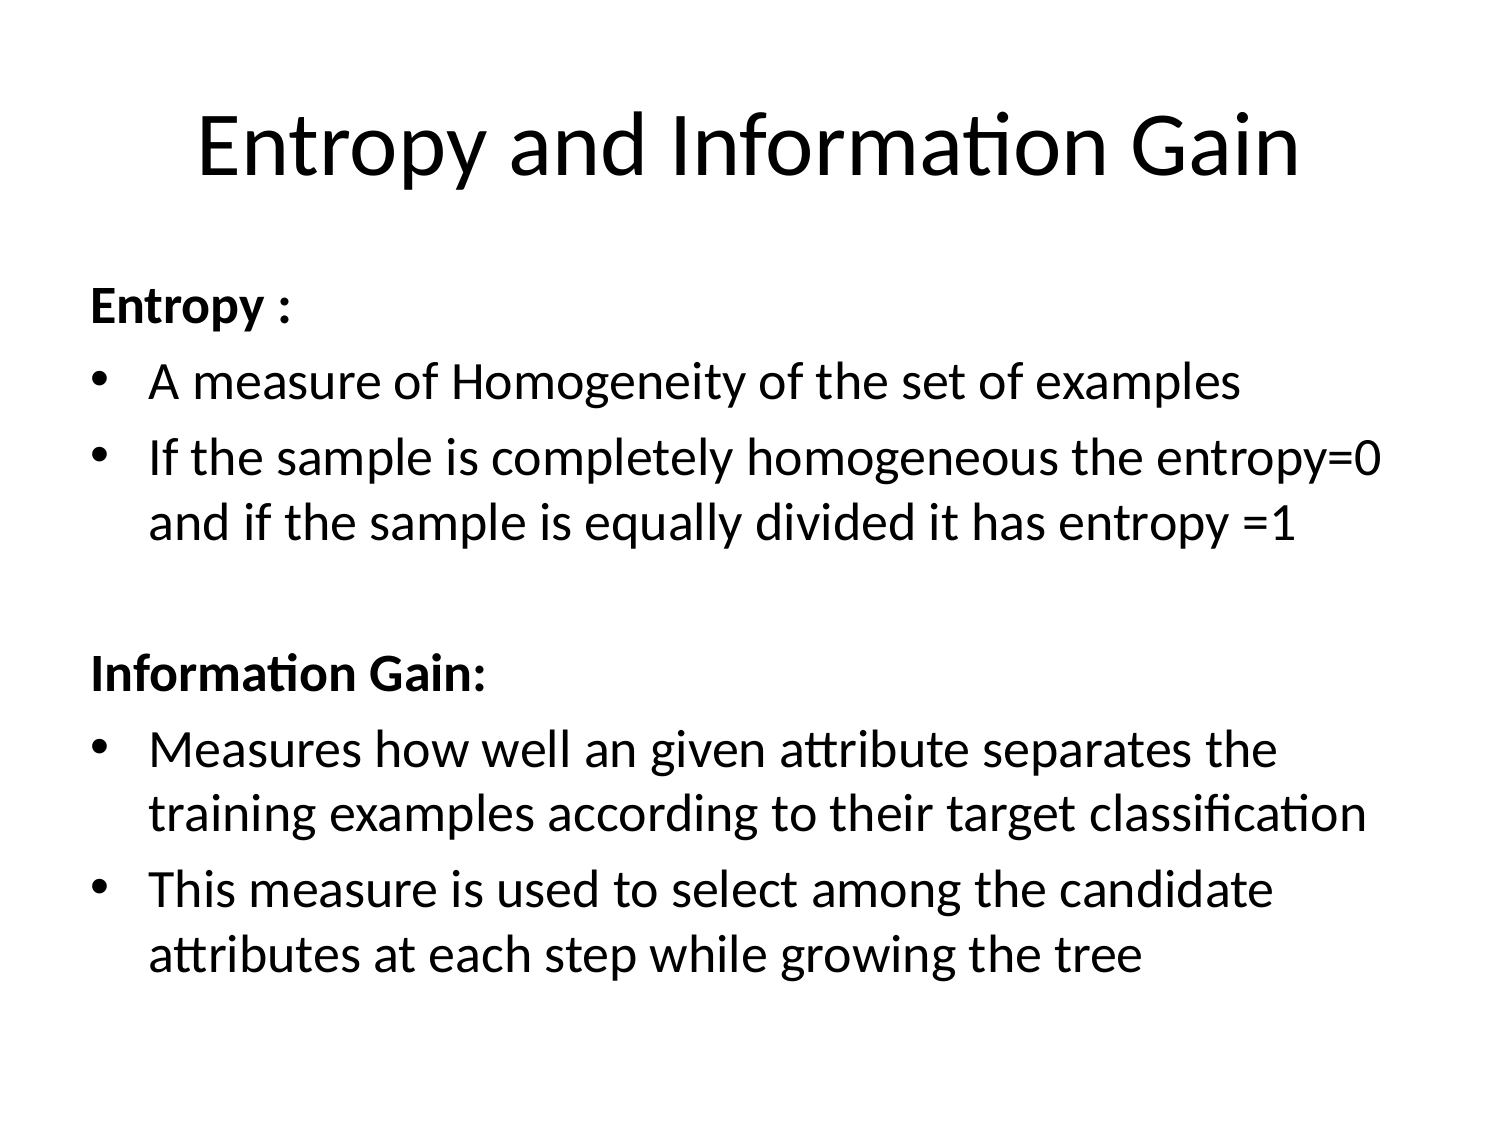

# Entropy and Information Gain
Entropy :
A measure of Homogeneity of the set of examples
If the sample is completely homogeneous the entropy=0 and if the sample is equally divided it has entropy =1

Information Gain:
Measures how well an given attribute separates the training examples according to their target classification
This measure is used to select among the candidate attributes at each step while growing the tree